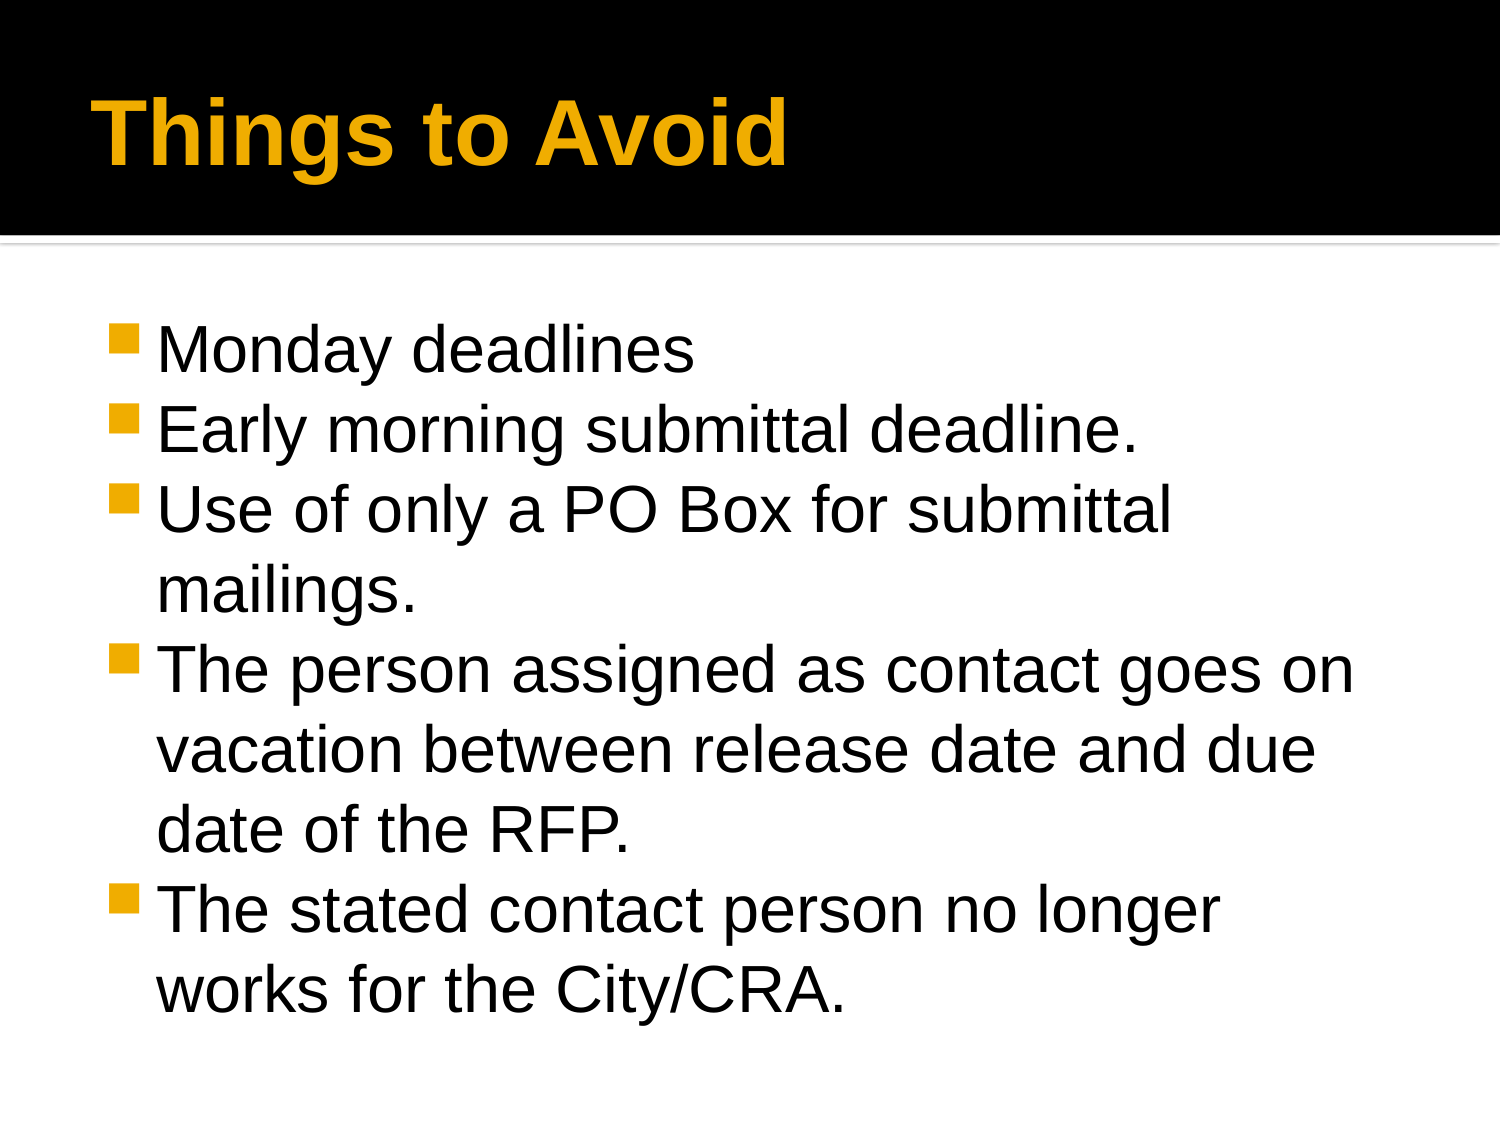

# Things to Avoid
Monday deadlines
Early morning submittal deadline.
Use of only a PO Box for submittal mailings.
The person assigned as contact goes on vacation between release date and due date of the RFP.
The stated contact person no longer works for the City/CRA.